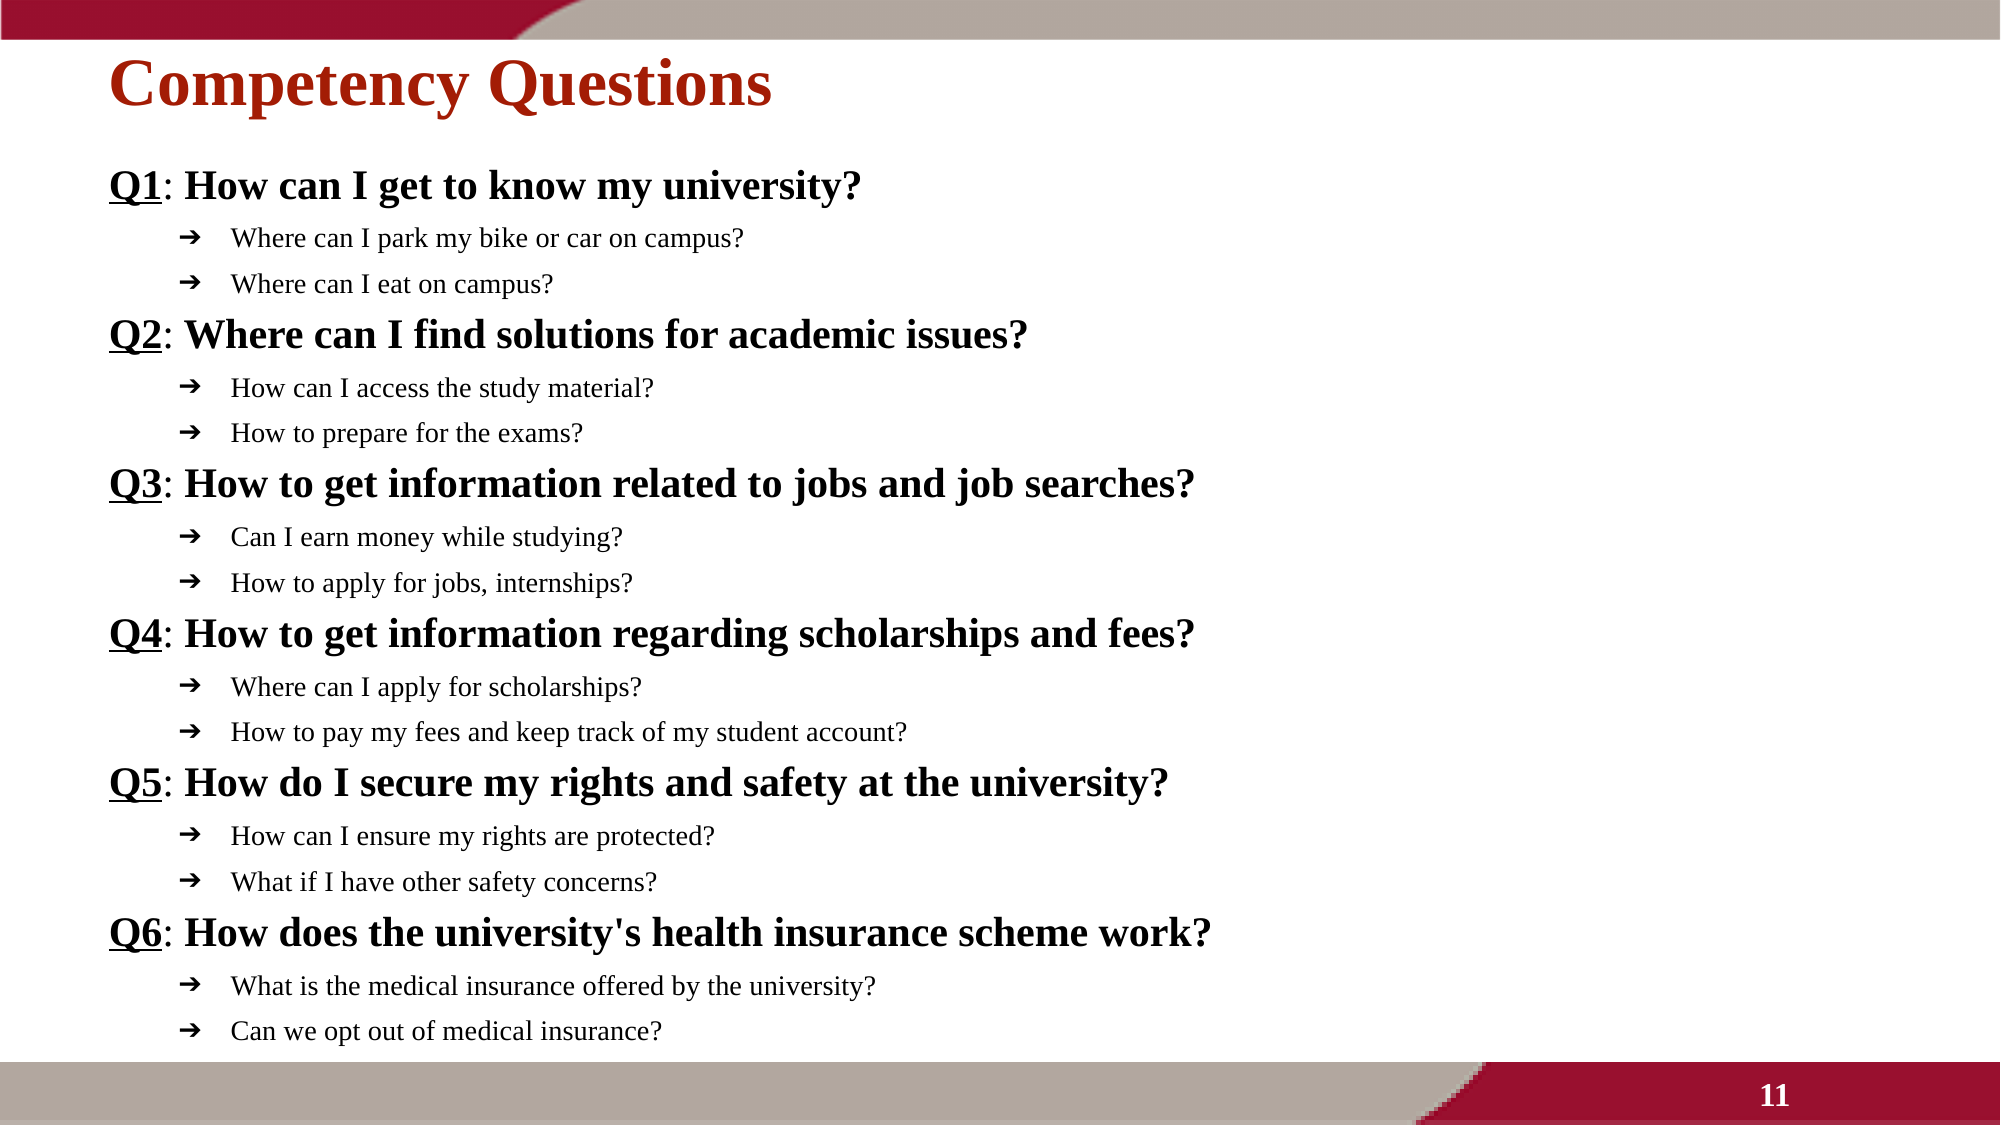

# Competency Questions
Q1: How can I get to know my university?
Where can I park my bike or car on campus?
Where can I eat on campus?
Q2: Where can I find solutions for academic issues?
How can I access the study material?
How to prepare for the exams?
Q3: How to get information related to jobs and job searches?
Can I earn money while studying?
How to apply for jobs, internships?
Q4: How to get information regarding scholarships and fees?
Where can I apply for scholarships?
How to pay my fees and keep track of my student account?
Q5: How do I secure my rights and safety at the university?
How can I ensure my rights are protected?
What if I have other safety concerns?
Q6: How does the university's health insurance scheme work?
What is the medical insurance offered by the university?
Can we opt out of medical insurance?

11